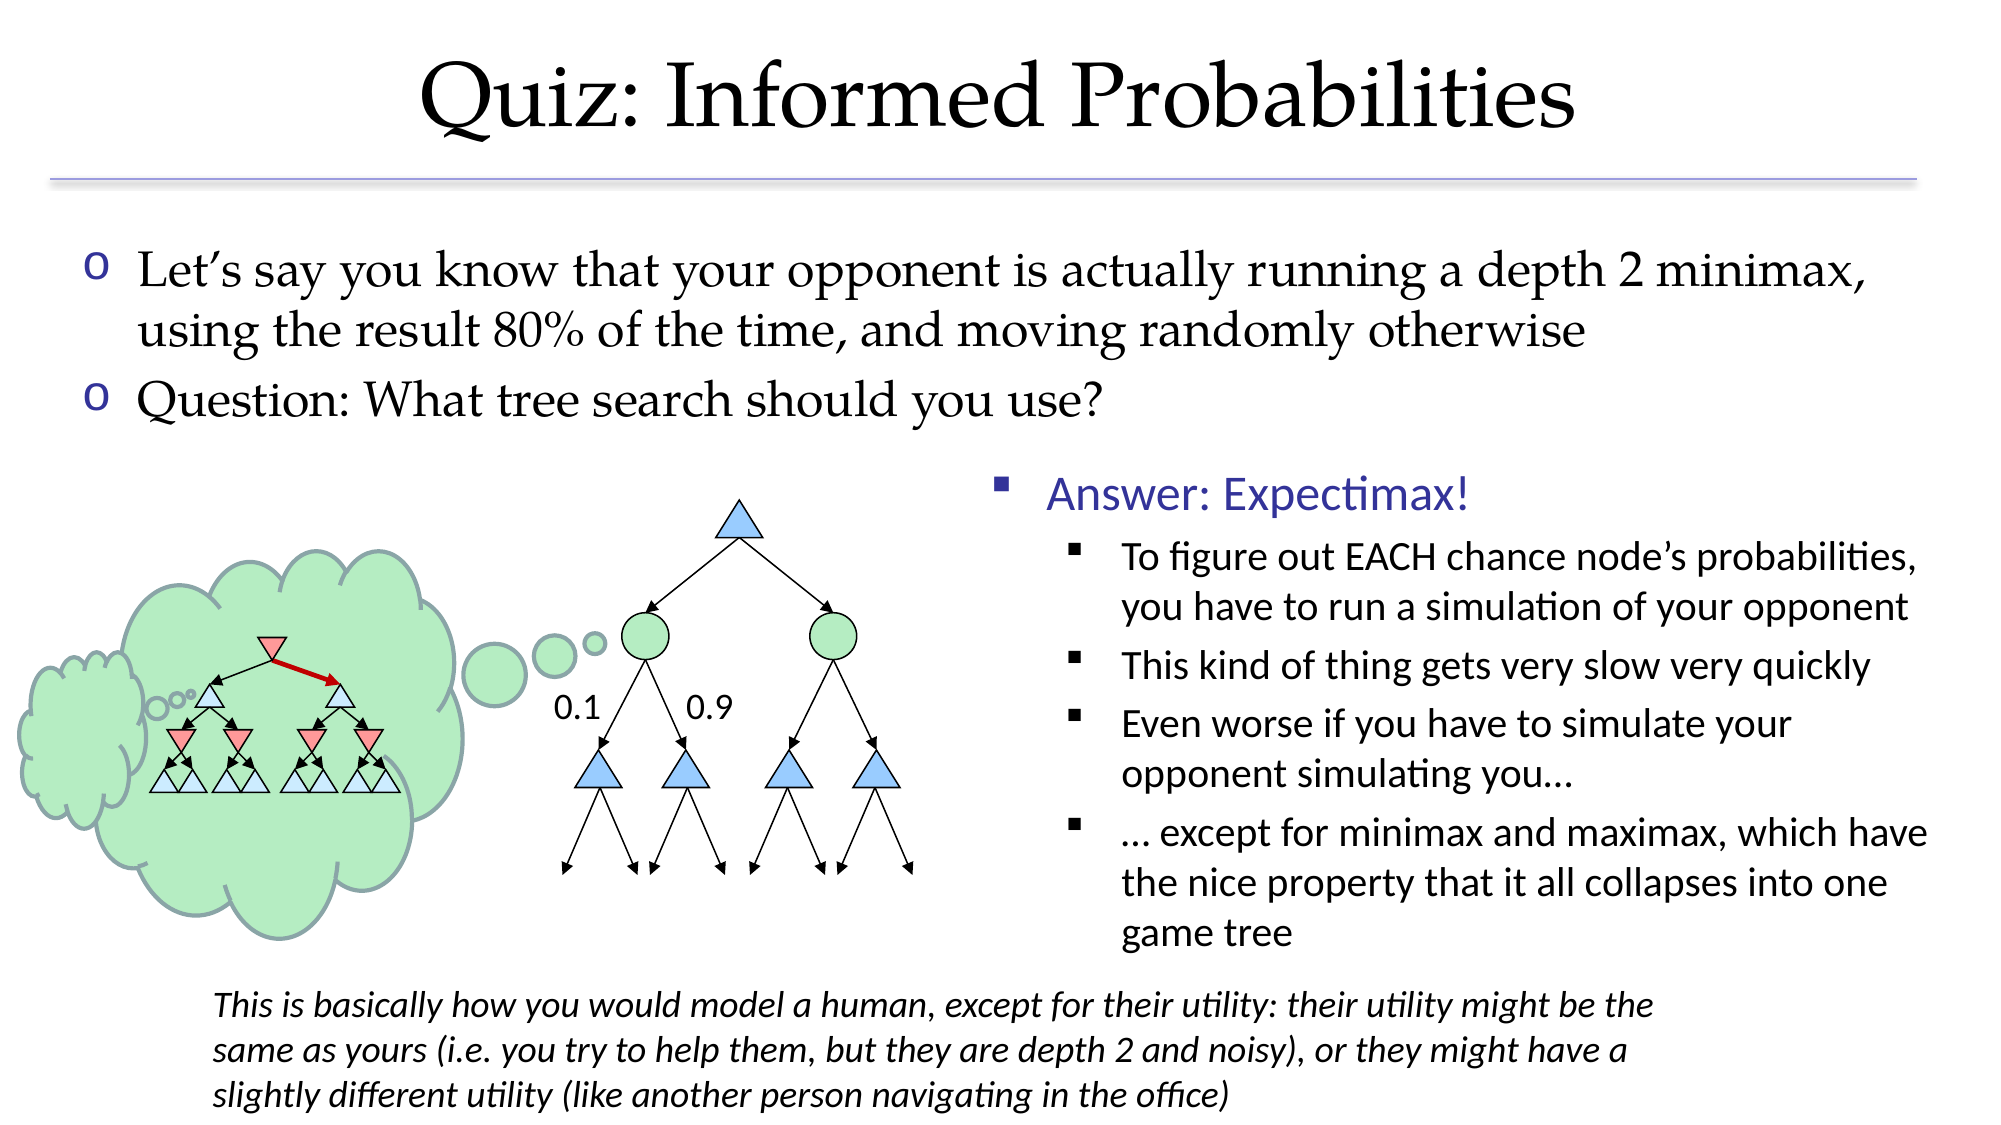

# Quiz: Informed Probabilities
Let’s say you know that your opponent is actually running a depth 2 minimax, using the result 80% of the time, and moving randomly otherwise
Question: What tree search should you use?

Answer: Expectimax!
To figure out EACH chance node’s probabilities, you have to run a simulation of your opponent
This kind of thing gets very slow very quickly
Even worse if you have to simulate your opponent simulating you…
… except for minimax and maximax, which have the nice property that it all collapses into one game tree

0.1          0.9
This is basically how you would model a human, except for their utility: their utility might be the same as yours (i.e. you try to help them, but they are depth 2 and noisy), or they might have a slightly different utility (like another person navigating in the office)